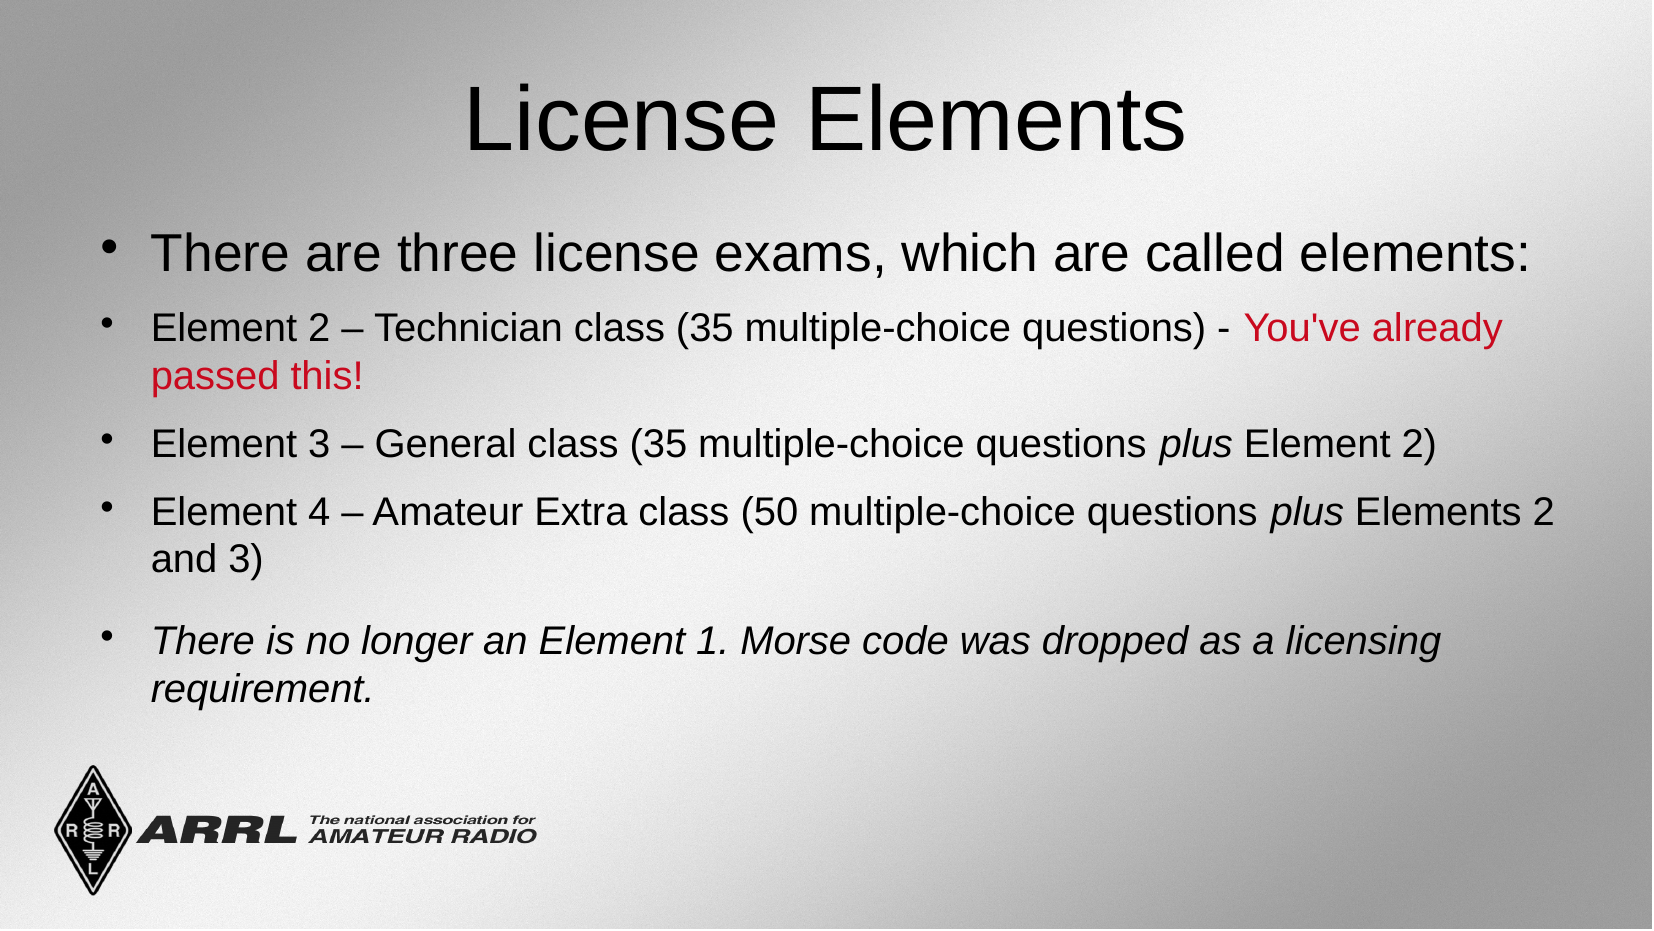

License Elements

There are three license exams, which are called elements:
Element 2 – Technician class (35 multiple-choice questions) - You've already passed this!
Element 3 – General class (35 multiple-choice questions plus Element 2)
Element 4 – Amateur Extra class (50 multiple-choice questions plus Elements 2 and 3)
There is no longer an Element 1. Morse code was dropped as a licensing requirement.